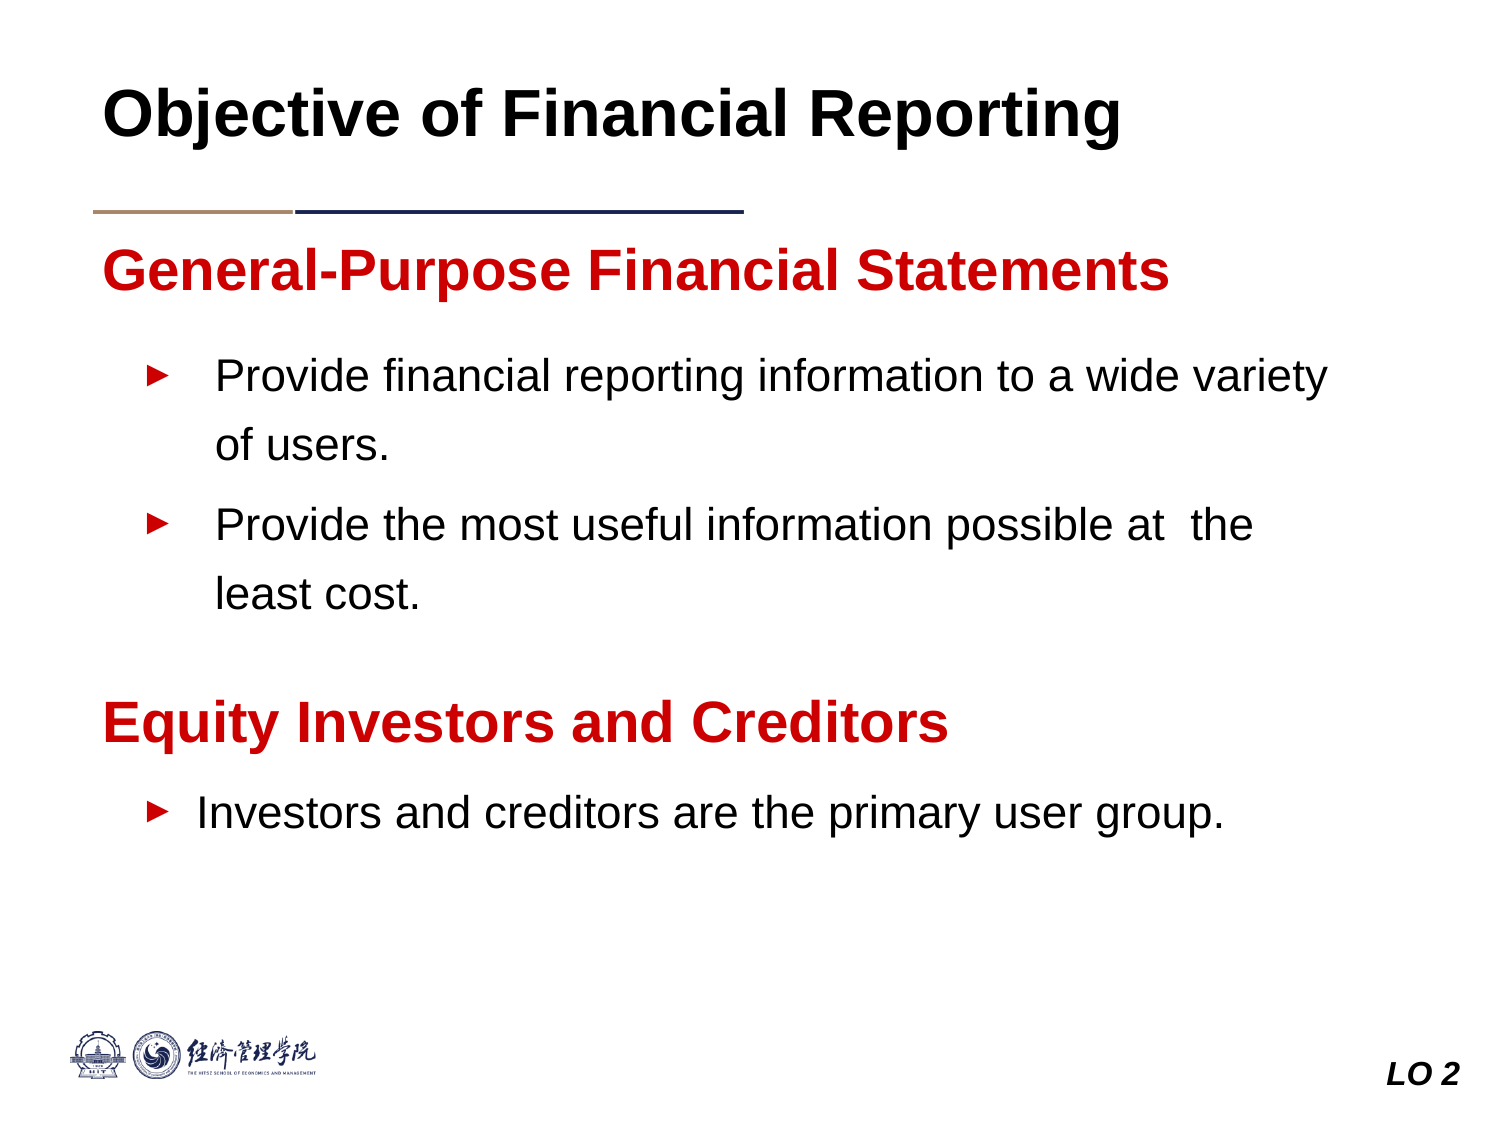

Objective of Financial Reporting
General-Purpose Financial Statements
Provide financial reporting information to a wide variety of users.
Provide the most useful information possible at  the least cost.
Equity Investors and Creditors
Investors and creditors are the primary user group.
LO 2